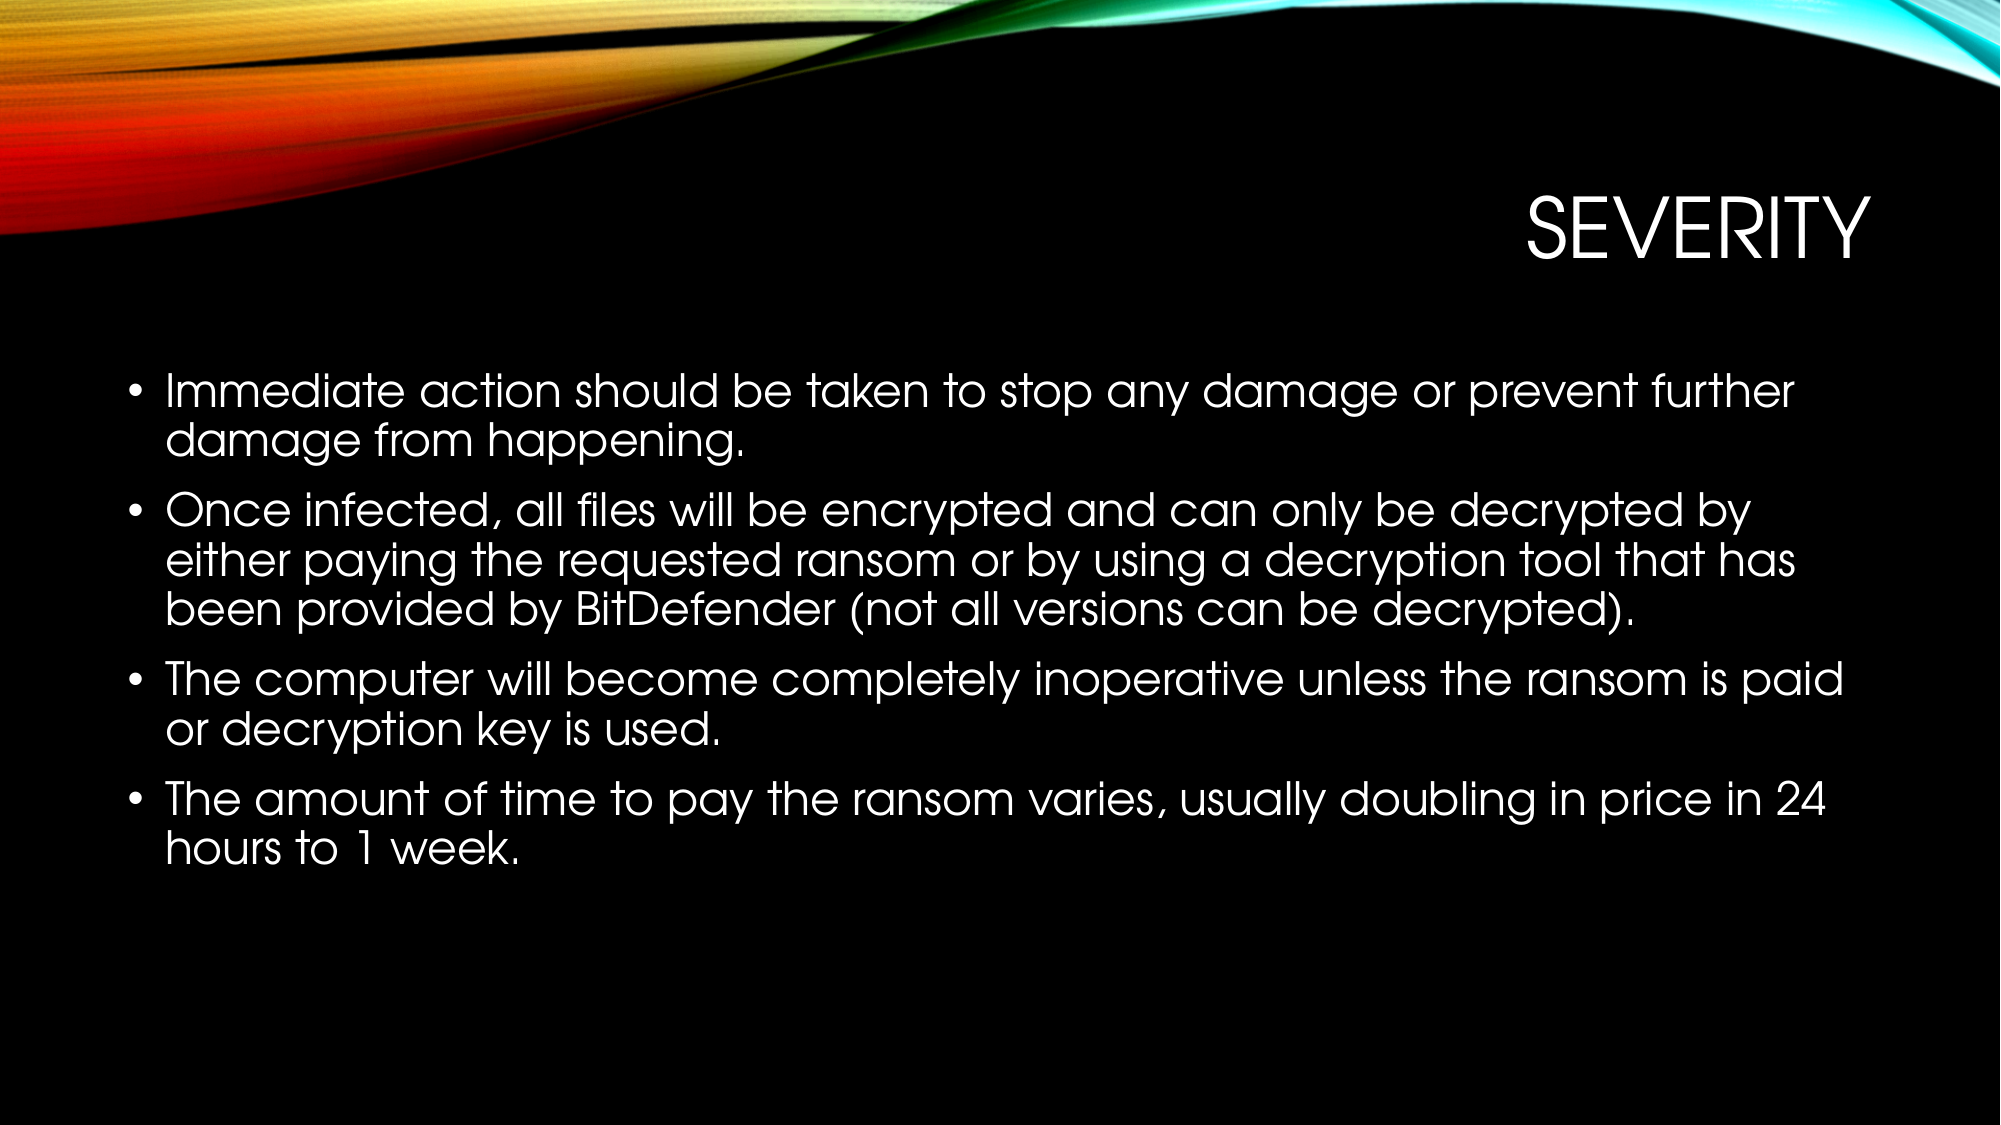

# Severity
Immediate action should be taken to stop any damage or prevent further damage from happening.
Once infected, all files will be encrypted and can only be decrypted by either paying the requested ransom or by using a decryption tool that has been provided by BitDefender (not all versions can be decrypted).
The computer will become completely inoperative unless the ransom is paid or decryption key is used.
The amount of time to pay the ransom varies, usually doubling in price in 24 hours to 1 week.